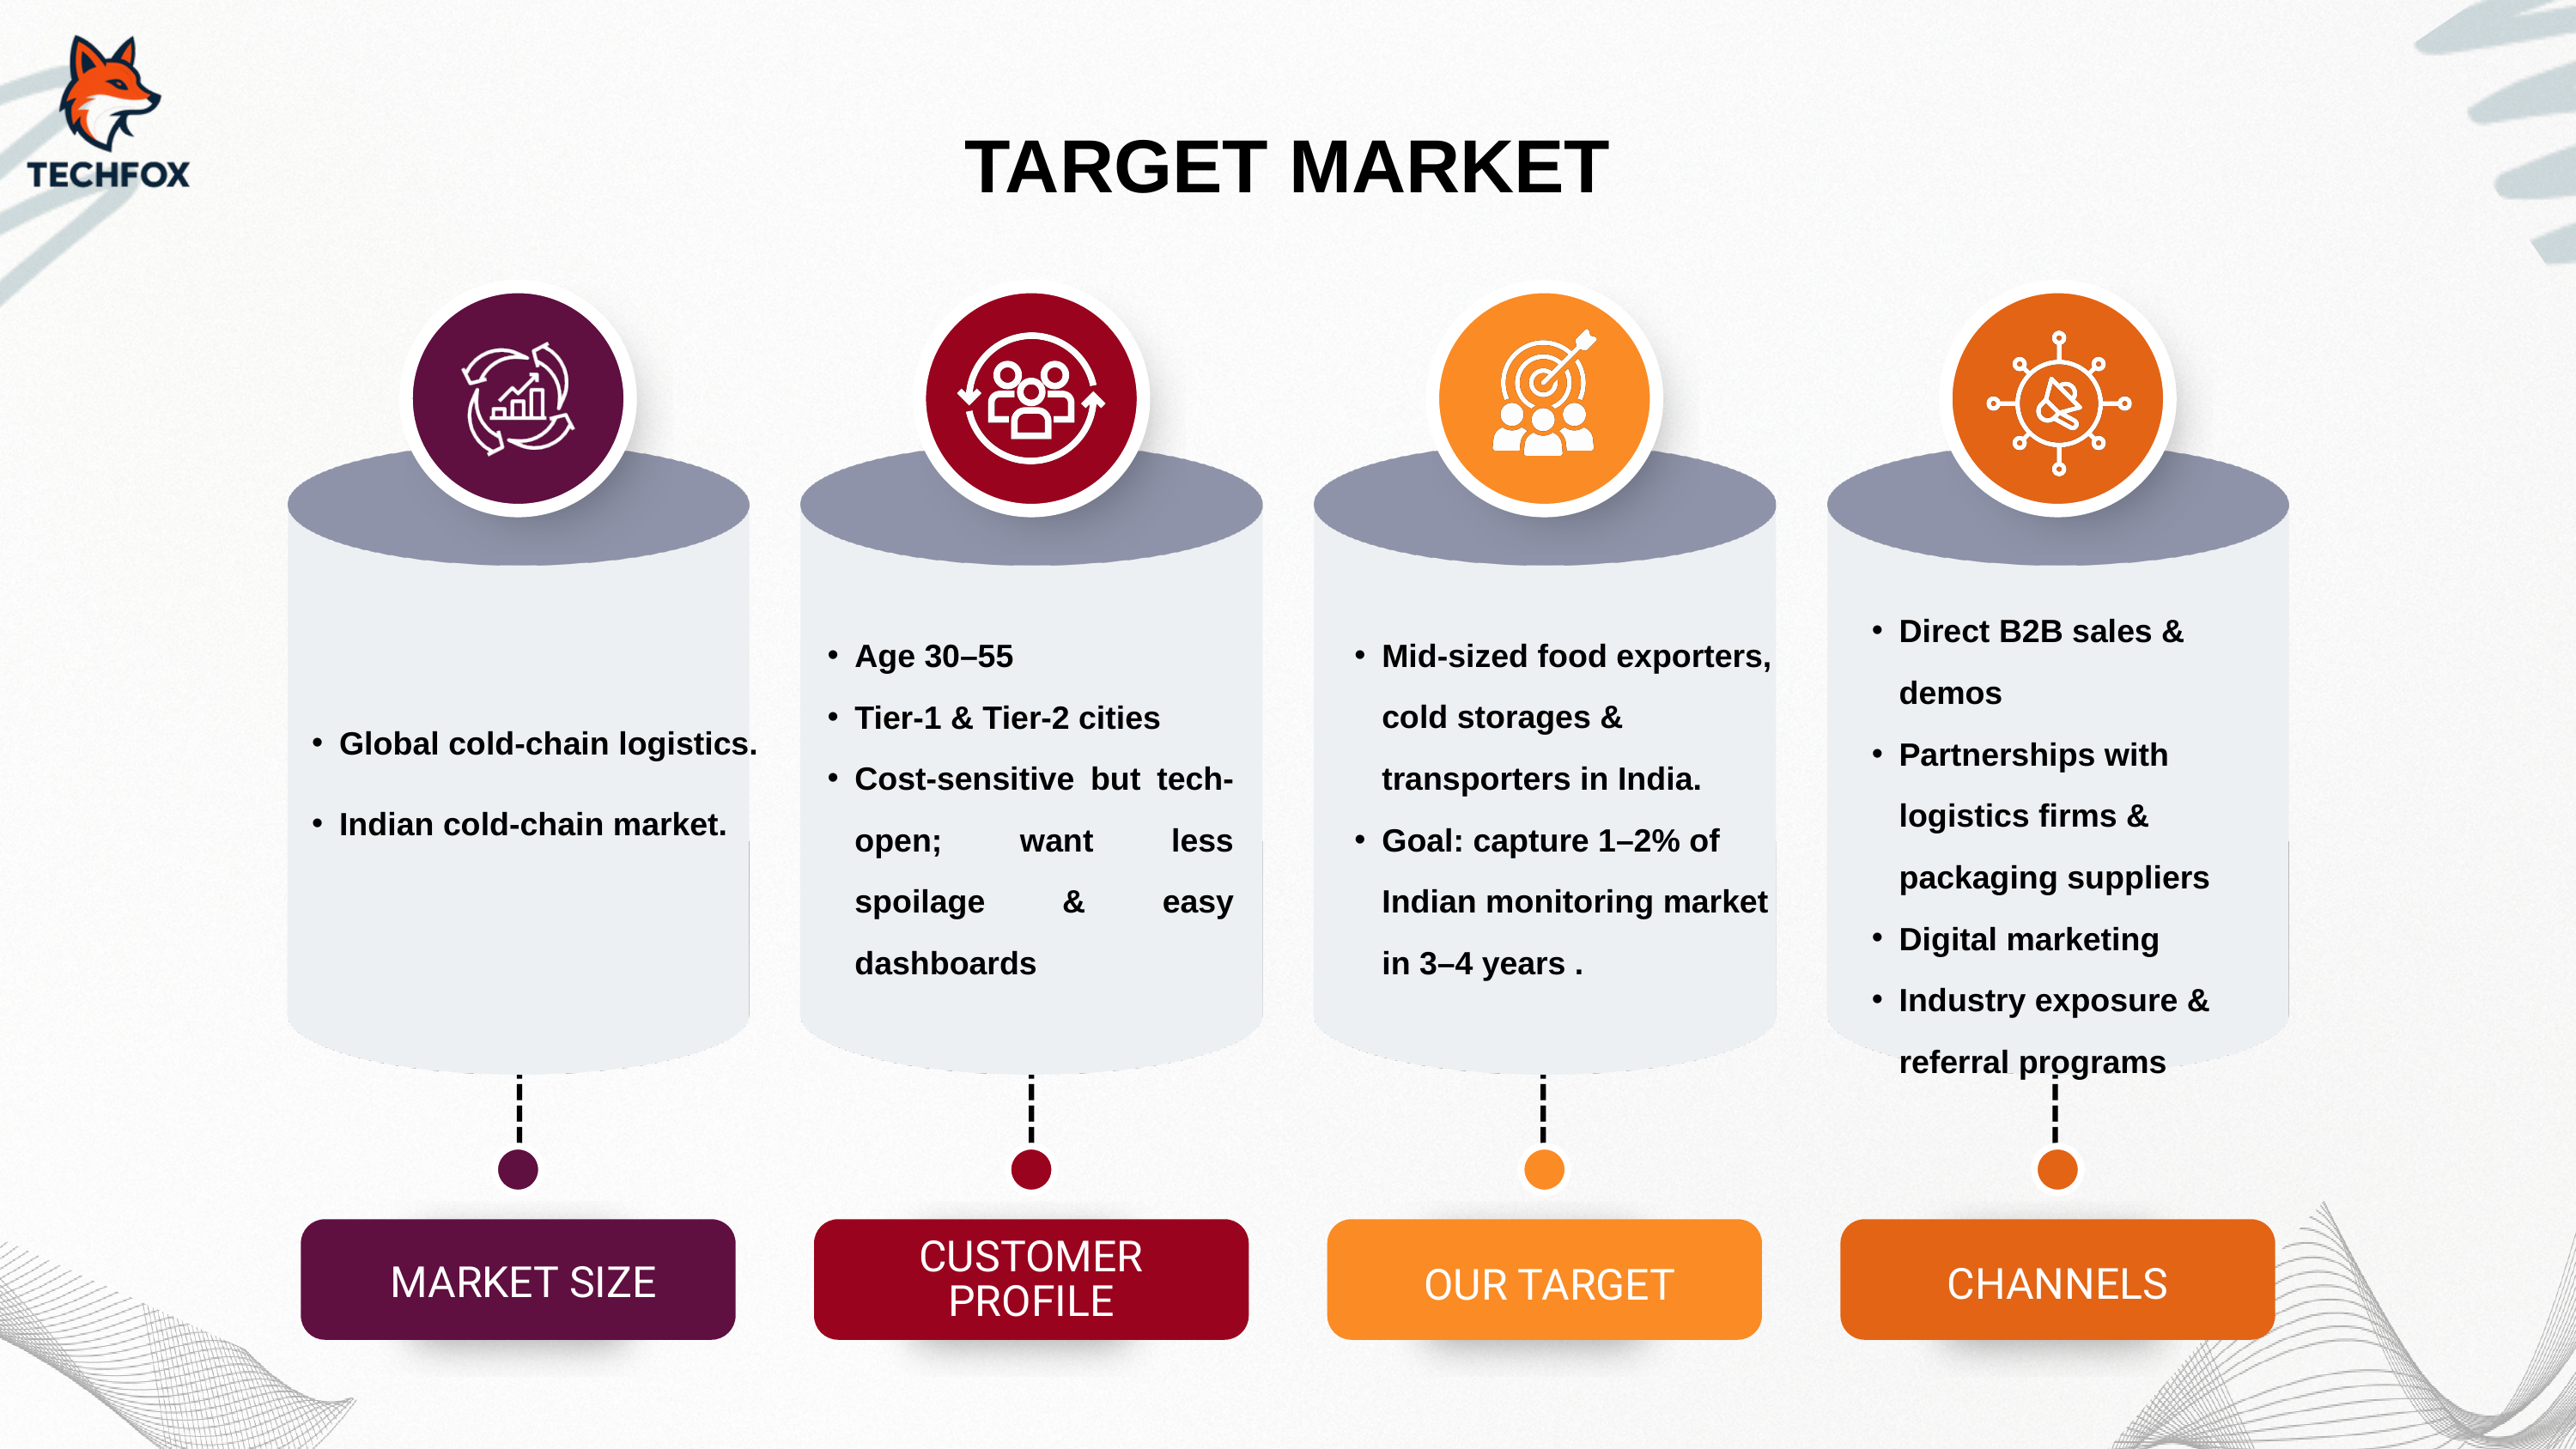

TARGET MARKET

Direct B2B sales & demos
Partnerships with logistics firms & packaging suppliers
Digital marketing
Industry exposure & referral programs

Age 30–55
Tier-1 & Tier-2 cities
Cost-sensitive but tech-open; want less spoilage & easy dashboards

Mid-sized food exporters, cold storages & transporters in India.
Goal: capture 1–2% of Indian monitoring market in 3–4 years .
Global cold-chain logistics.
Indian cold-chain market.

 OUR TARGET

CUSTOMER PROFILE
 MARKET SIZE

CHANNELS